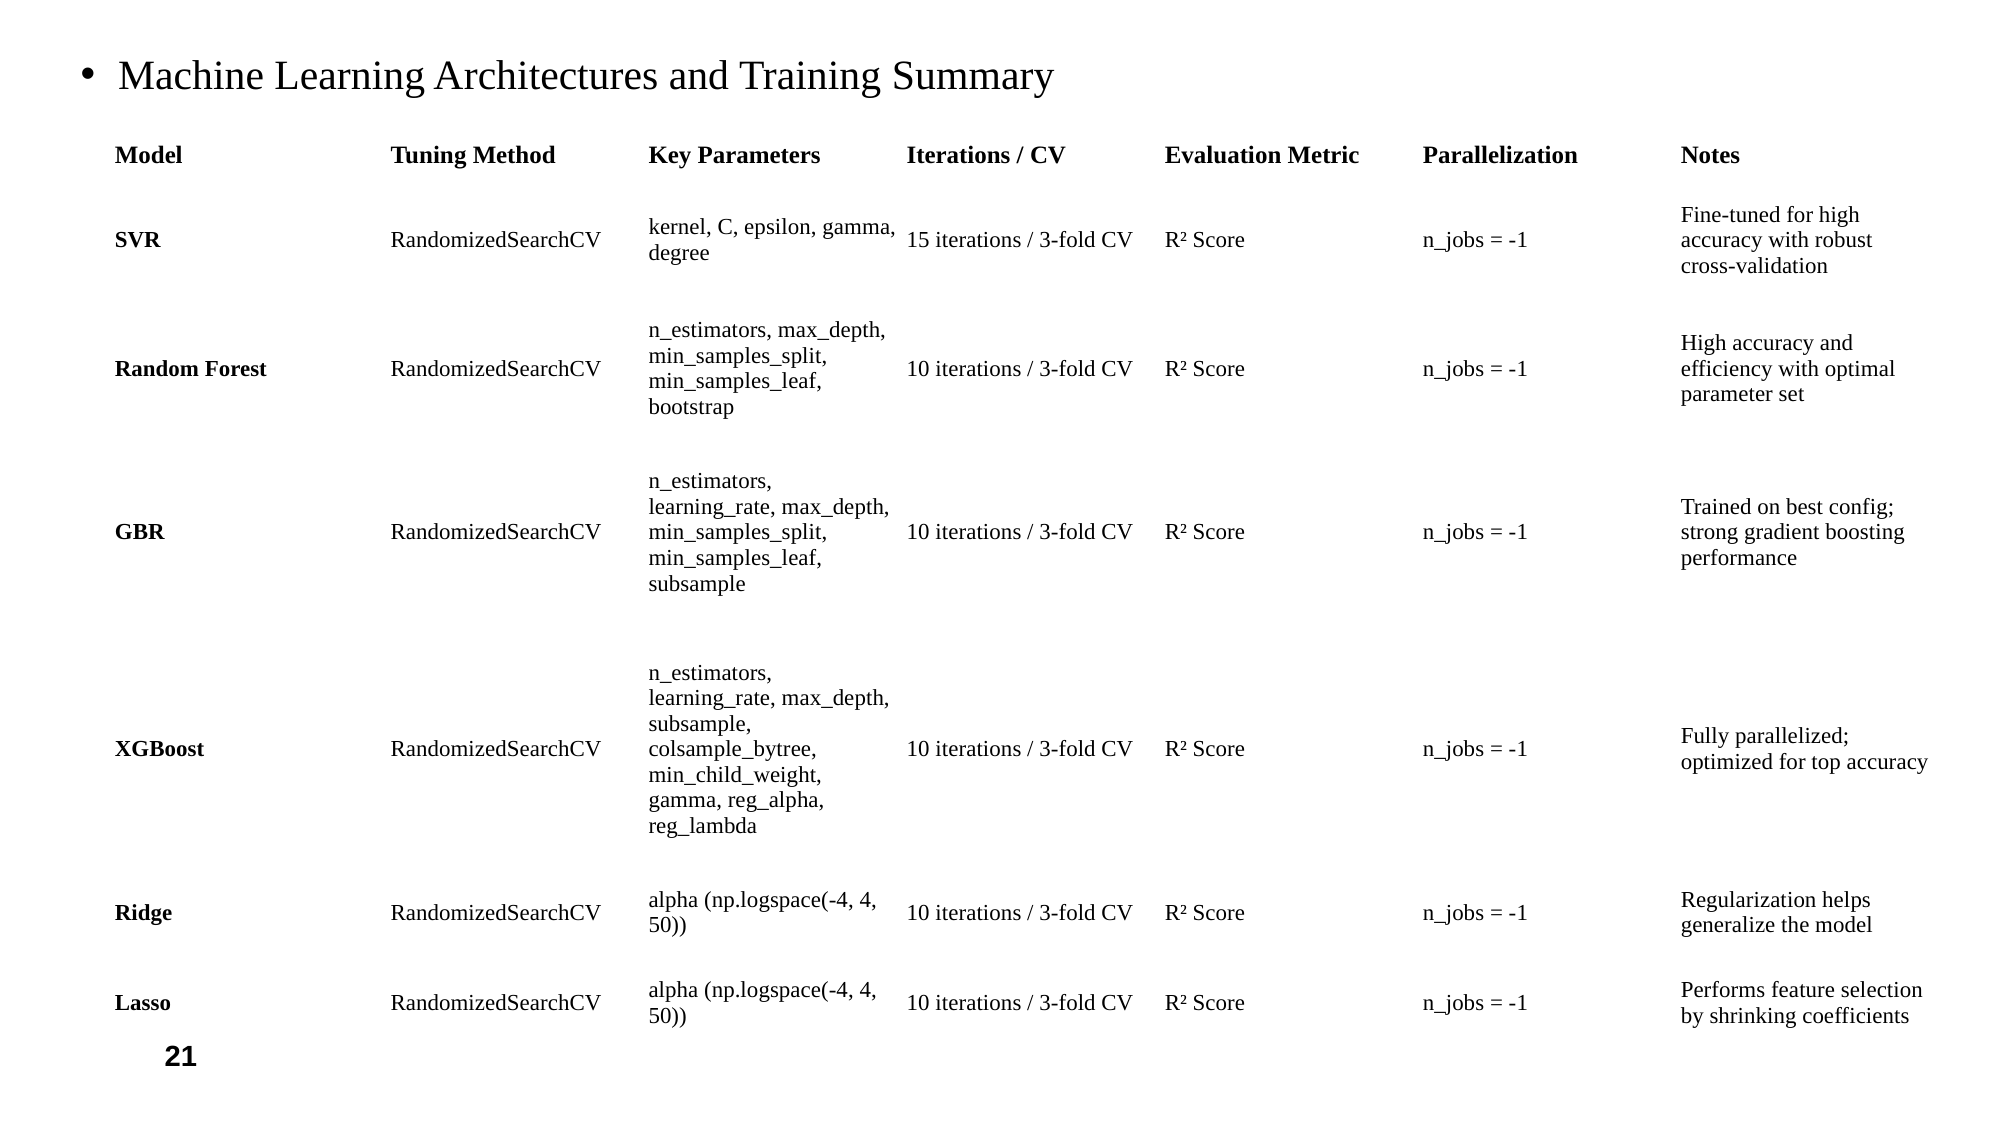

Machine Learning Architectures and Training Summary

| Model | Tuning Method | Key Parameters | Iterations / CV | Evaluation Metric | Parallelization | Notes |
| --- | --- | --- | --- | --- | --- | --- |
| SVR | RandomizedSearchCV | kernel, C, epsilon, gamma, degree | 15 iterations / 3-fold CV | R² Score | n\_jobs = -1 | Fine-tuned for high accuracy with robust cross-validation |
| Random Forest | RandomizedSearchCV | n\_estimators, max\_depth, min\_samples\_split, min\_samples\_leaf, bootstrap | 10 iterations / 3-fold CV | R² Score | n\_jobs = -1 | High accuracy and efficiency with optimal parameter set |
| GBR | RandomizedSearchCV | n\_estimators, learning\_rate, max\_depth, min\_samples\_split, min\_samples\_leaf, subsample | 10 iterations / 3-fold CV | R² Score | n\_jobs = -1 | Trained on best config; strong gradient boosting performance |
| XGBoost | RandomizedSearchCV | n\_estimators, learning\_rate, max\_depth, subsample, colsample\_bytree, min\_child\_weight, gamma, reg\_alpha, reg\_lambda | 10 iterations / 3-fold CV | R² Score | n\_jobs = -1 | Fully parallelized; optimized for top accuracy |
| Ridge | RandomizedSearchCV | alpha (np.logspace(-4, 4, 50)) | 10 iterations / 3-fold CV | R² Score | n\_jobs = -1 | Regularization helps generalize the model |
| Lasso | RandomizedSearchCV | alpha (np.logspace(-4, 4, 50)) | 10 iterations / 3-fold CV | R² Score | n\_jobs = -1 | Performs feature selection by shrinking coefficients |
21